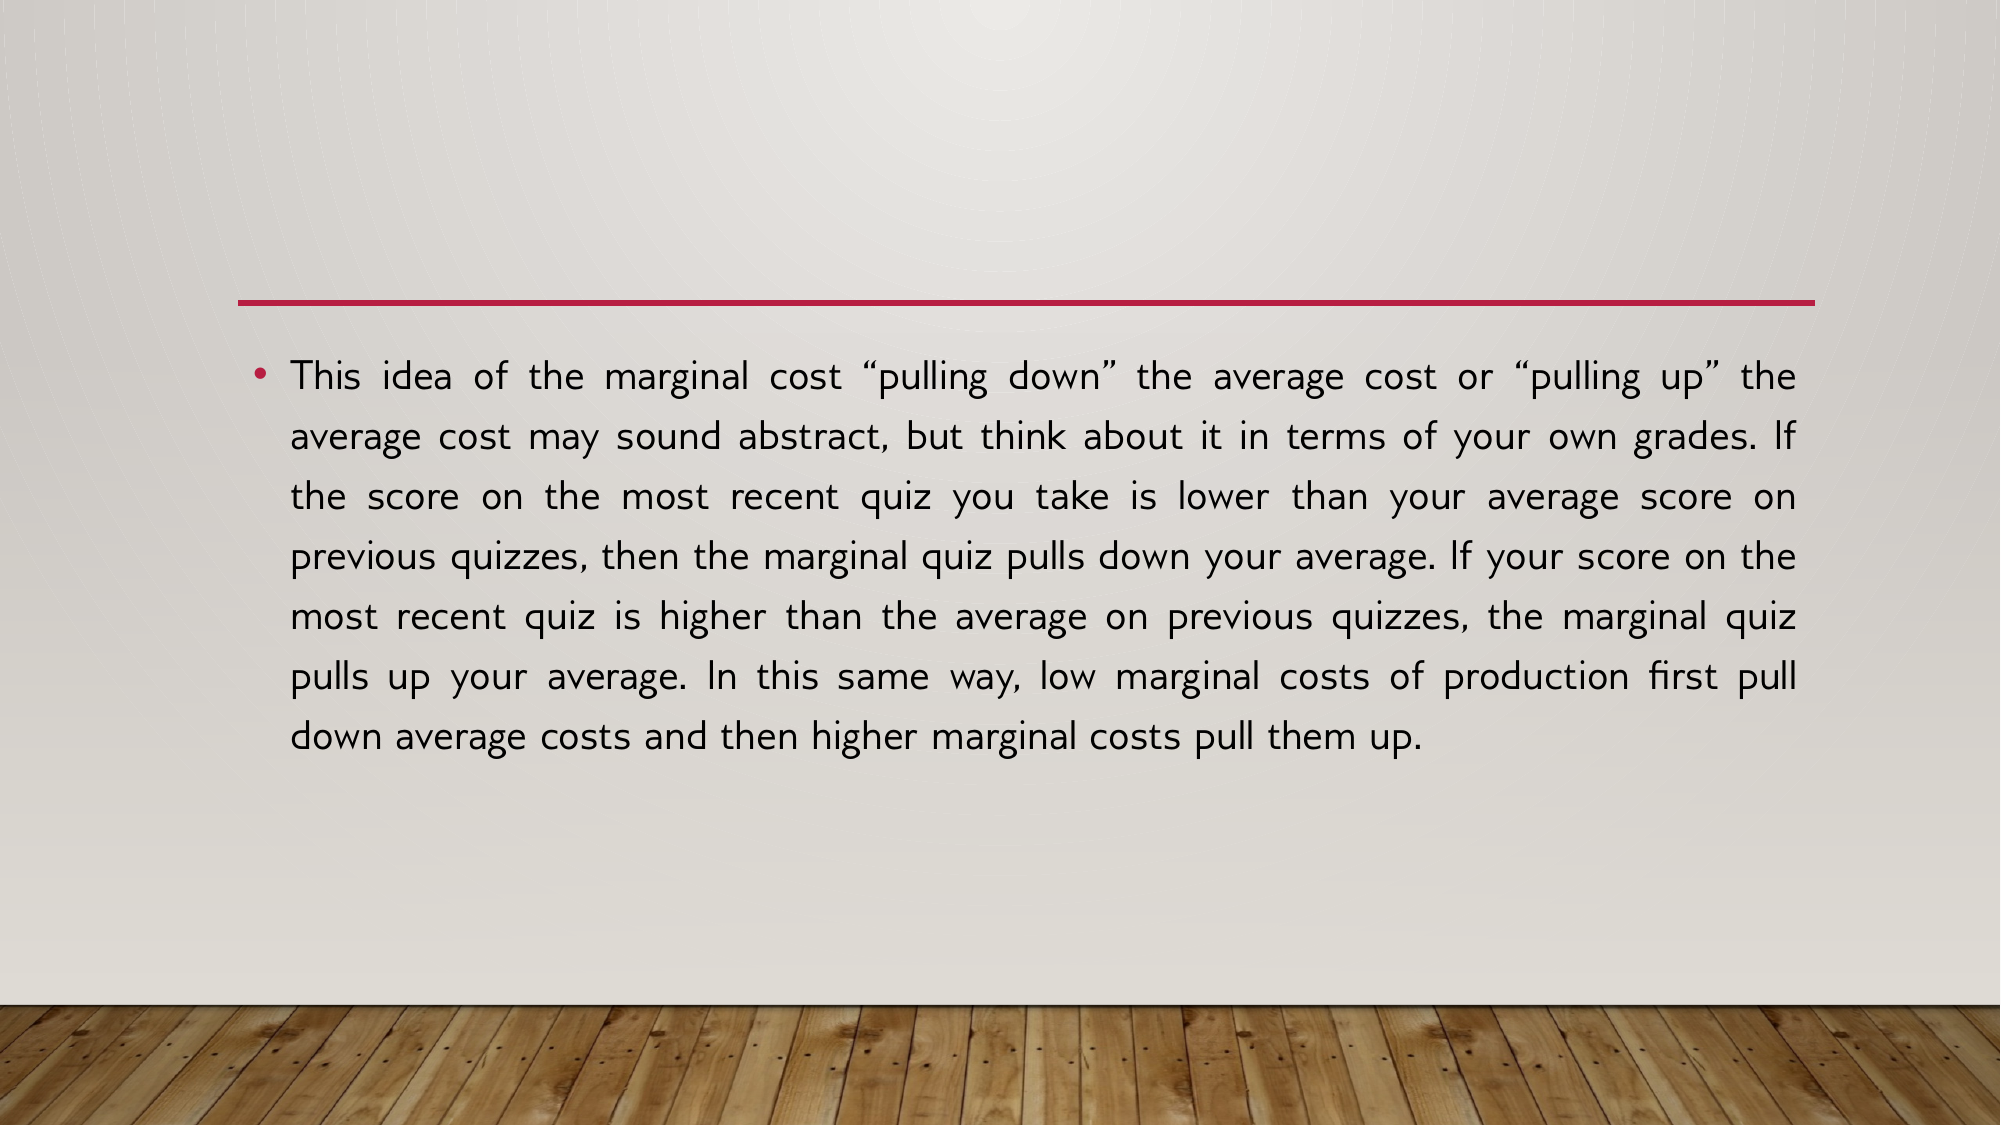

#
This idea of the marginal cost “pulling down” the average cost or “pulling up” the average cost may sound abstract, but think about it in terms of your own grades. If the score on the most recent quiz you take is lower than your average score on previous quizzes, then the marginal quiz pulls down your average. If your score on the most recent quiz is higher than the average on previous quizzes, the marginal quiz pulls up your average. In this same way, low marginal costs of production first pull down average costs and then higher marginal costs pull them up.